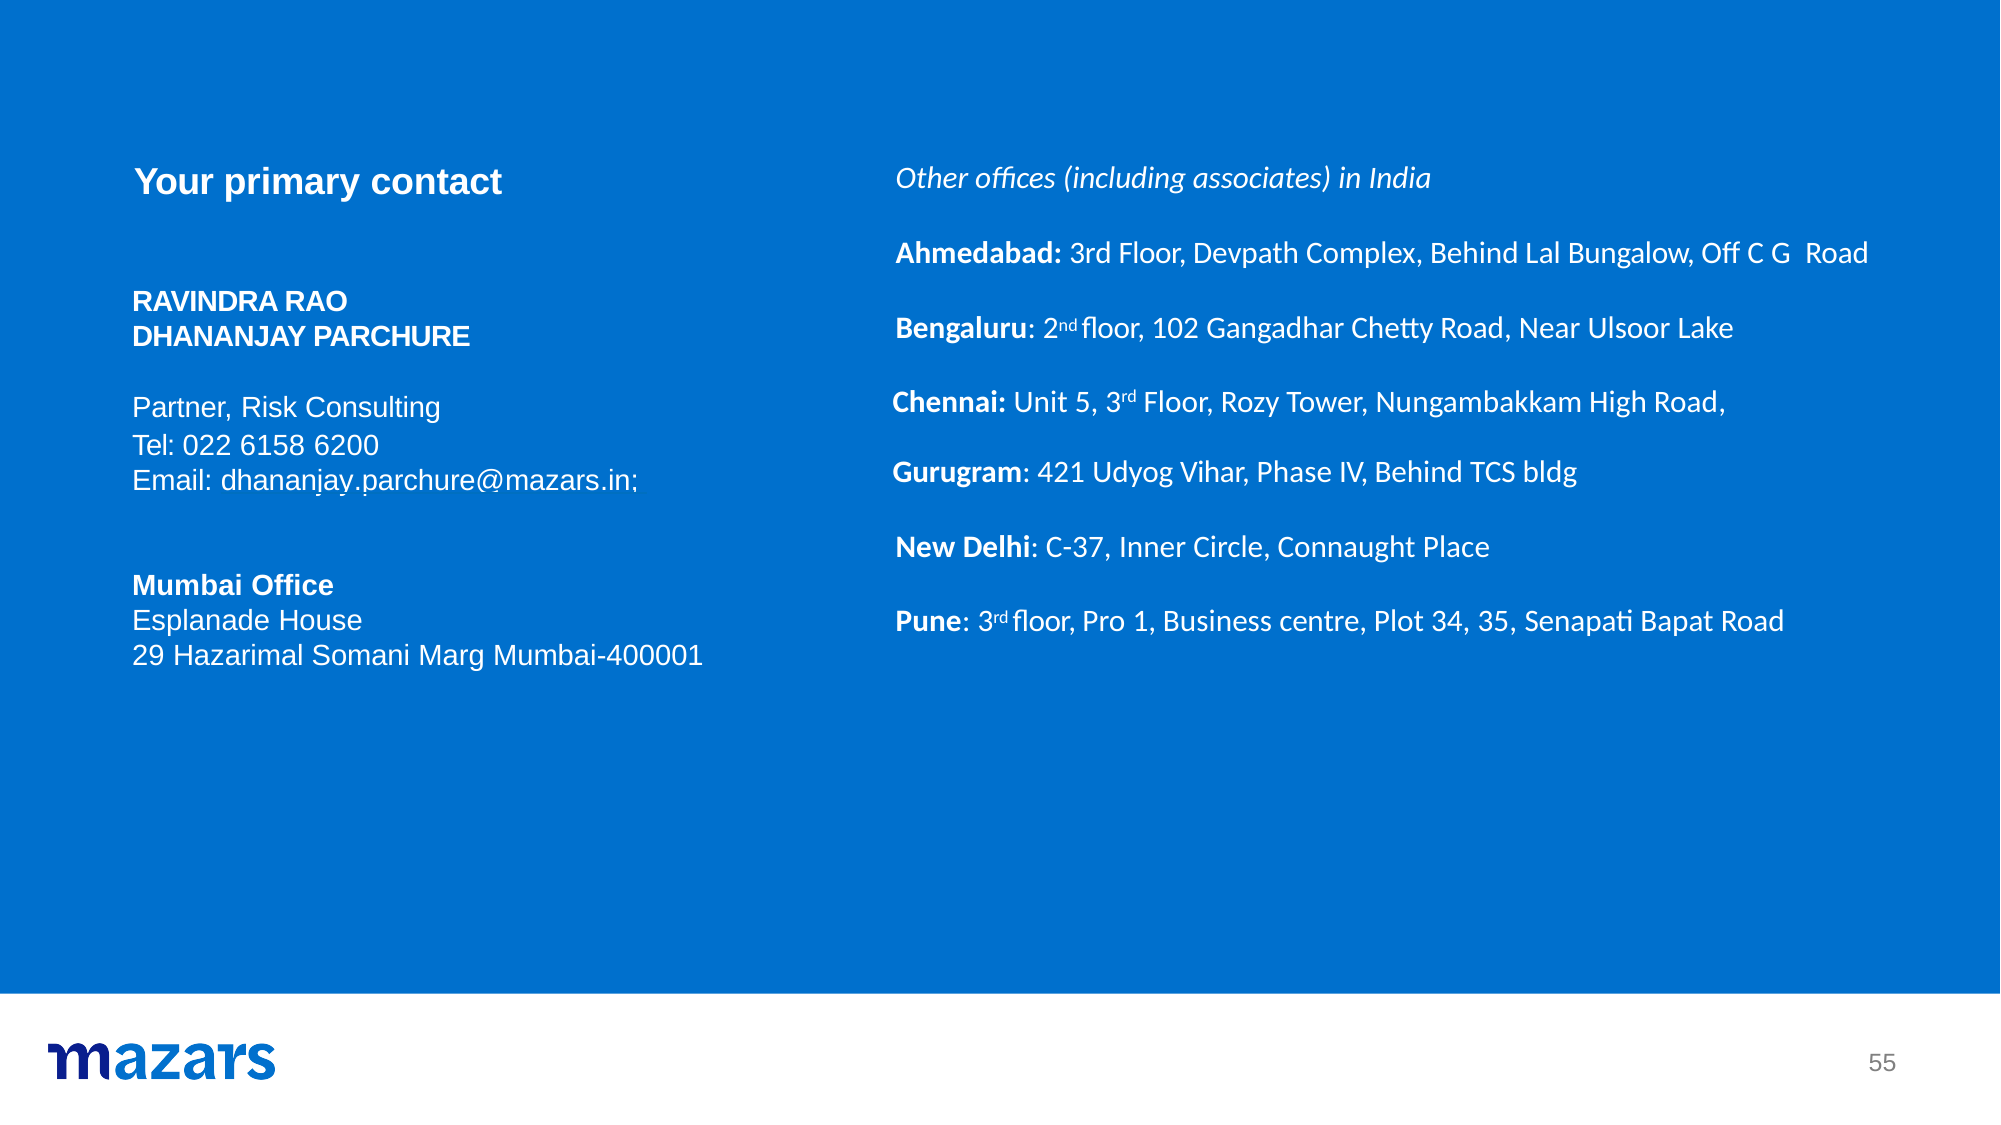

Your primary contact
Other offices (including associates) in India
Ahmedabad: 3rd Floor, Devpath Complex, Behind Lal Bungalow, Off C G  Road

Bengaluru: 2nd floor, 102 Gangadhar Chetty Road, Near Ulsoor Lake

Chennai: Unit 5, 3rd Floor, Rozy Tower, Nungambakkam High Road,

Gurugram: 421 Udyog Vihar, Phase IV, Behind TCS bldg

New Delhi: C-37, Inner Circle, Connaught Place

Pune: 3rd floor, Pro 1, Business centre, Plot 34, 35, Senapati Bapat Road

RAVINDRA RAO
DHANANJAY PARCHURE

Partner, Risk Consulting
Tel: 022 6158 6200
Email: dhananjay.parchure@mazars.in;

Mumbai Office
Esplanade House
29 Hazarimal Somani Marg Mumbai-400001
55